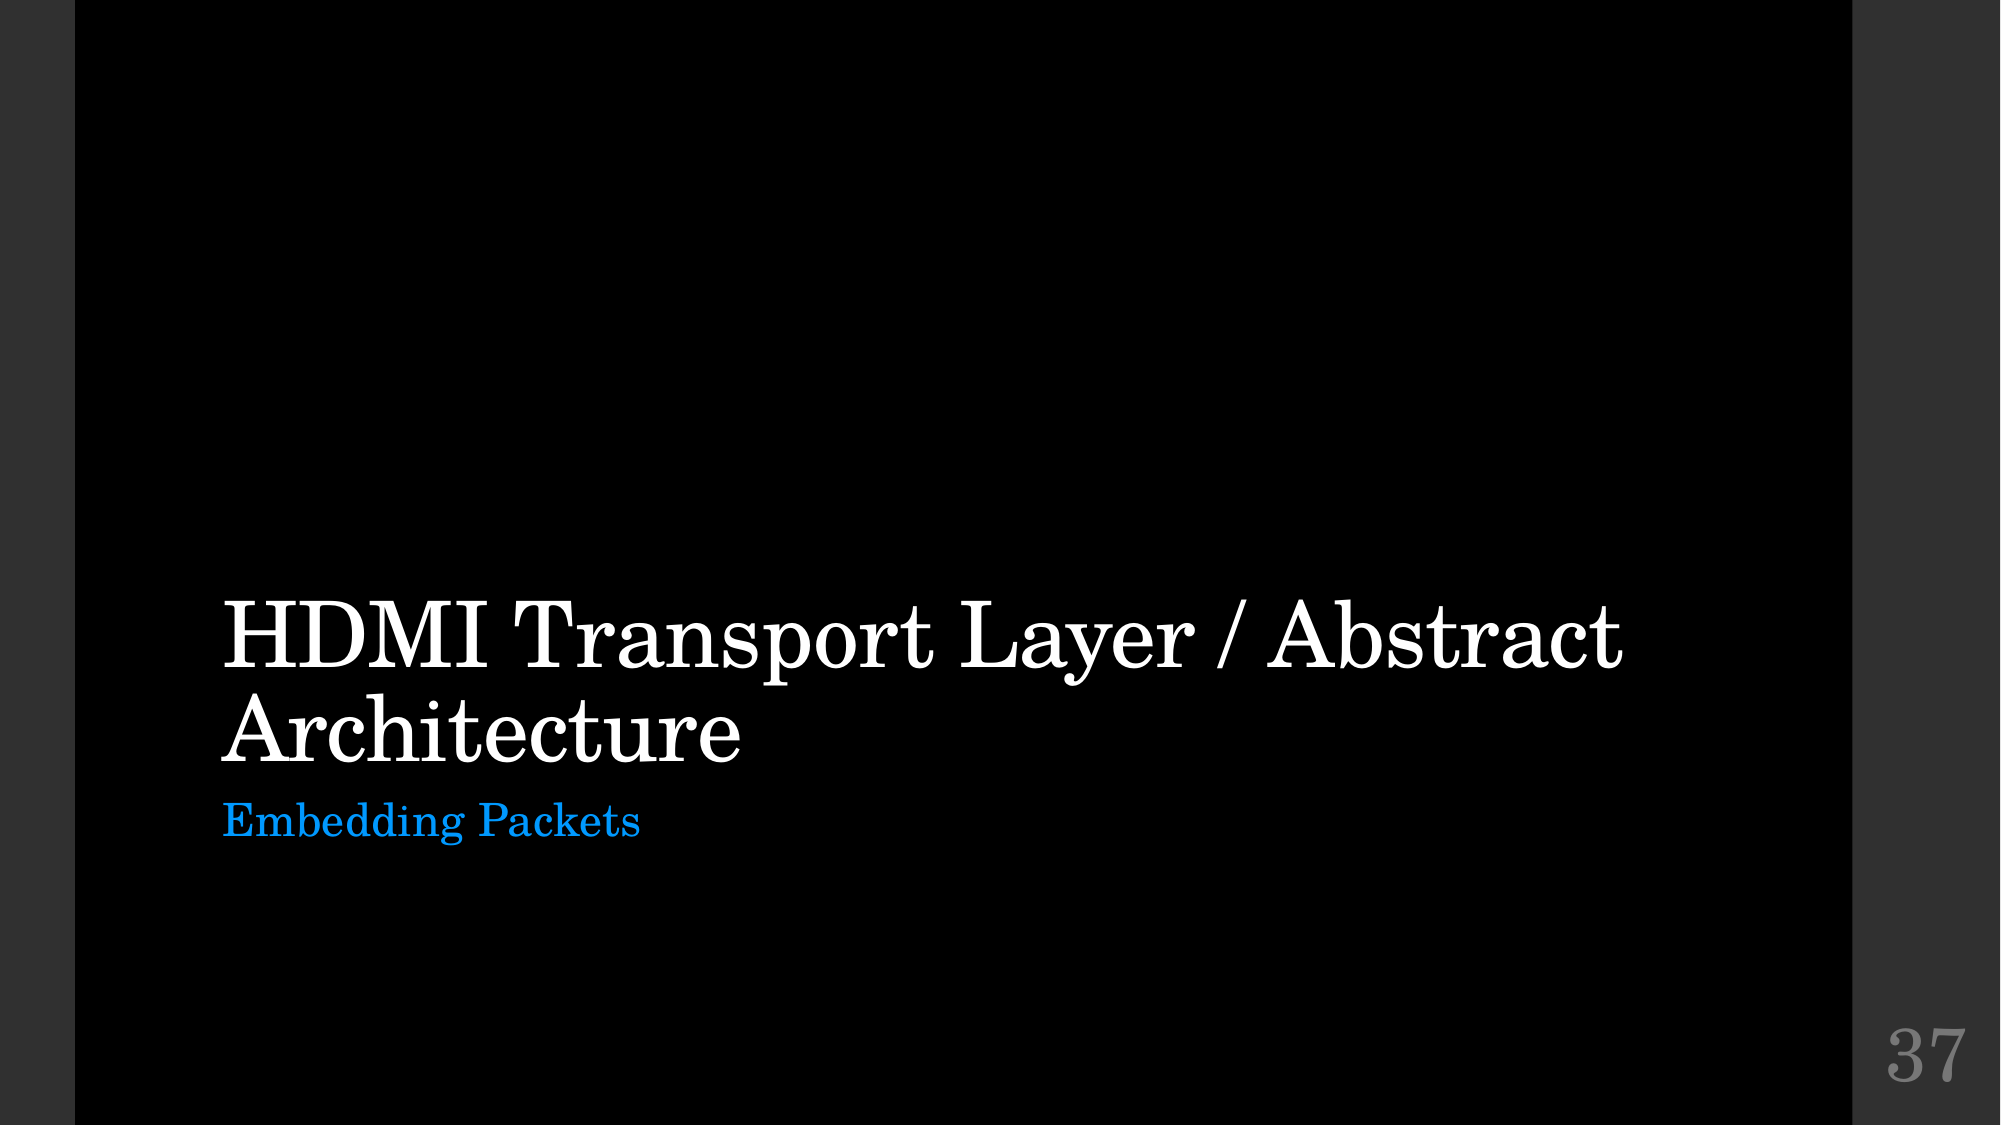

# HDMI Transport Layer / Abstract Architecture
Embedding Packets
37